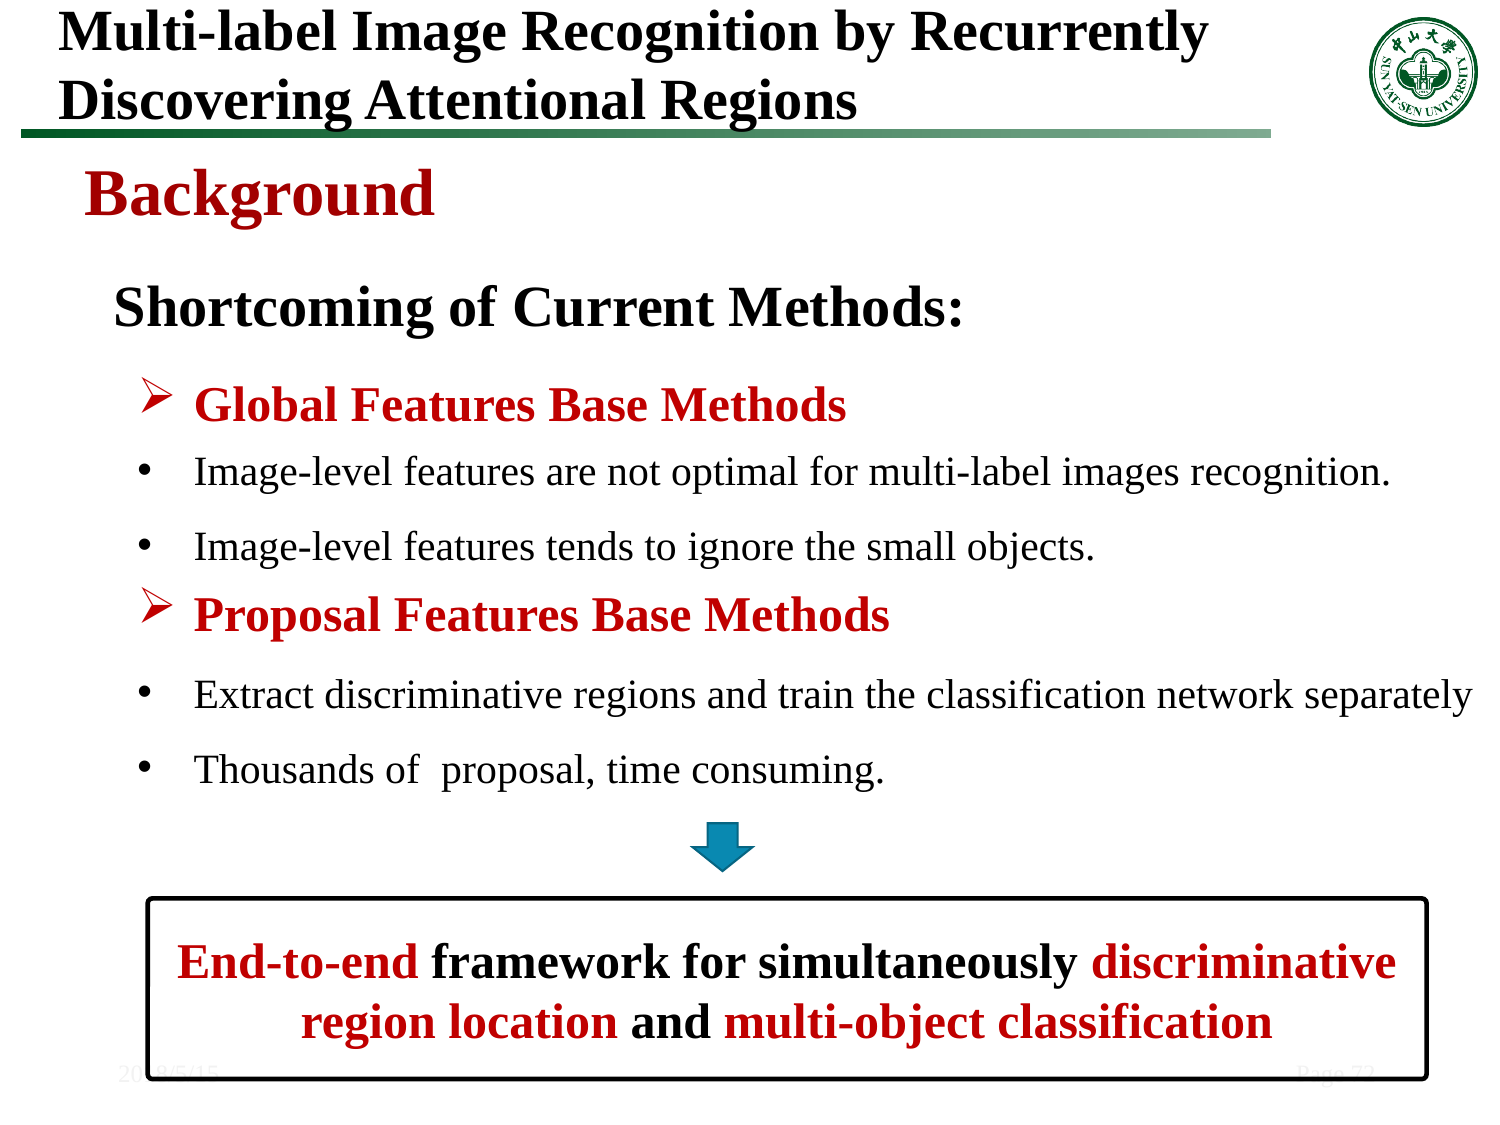

Multi-label Image Recognition by Recurrently Discovering Attentional Regions
Background
Shortcoming of Current Methods:
Global Features Base Methods
Image-level features are not optimal for multi-label images recognition.
Image-level features tends to ignore the small objects.
Proposal Features Base Methods
Extract discriminative regions and train the classification network separately
Thousands of  proposal, time consuming.

End-to-end framework for simultaneously discriminative region location and multi-object classification
2018/5/15
Page 72